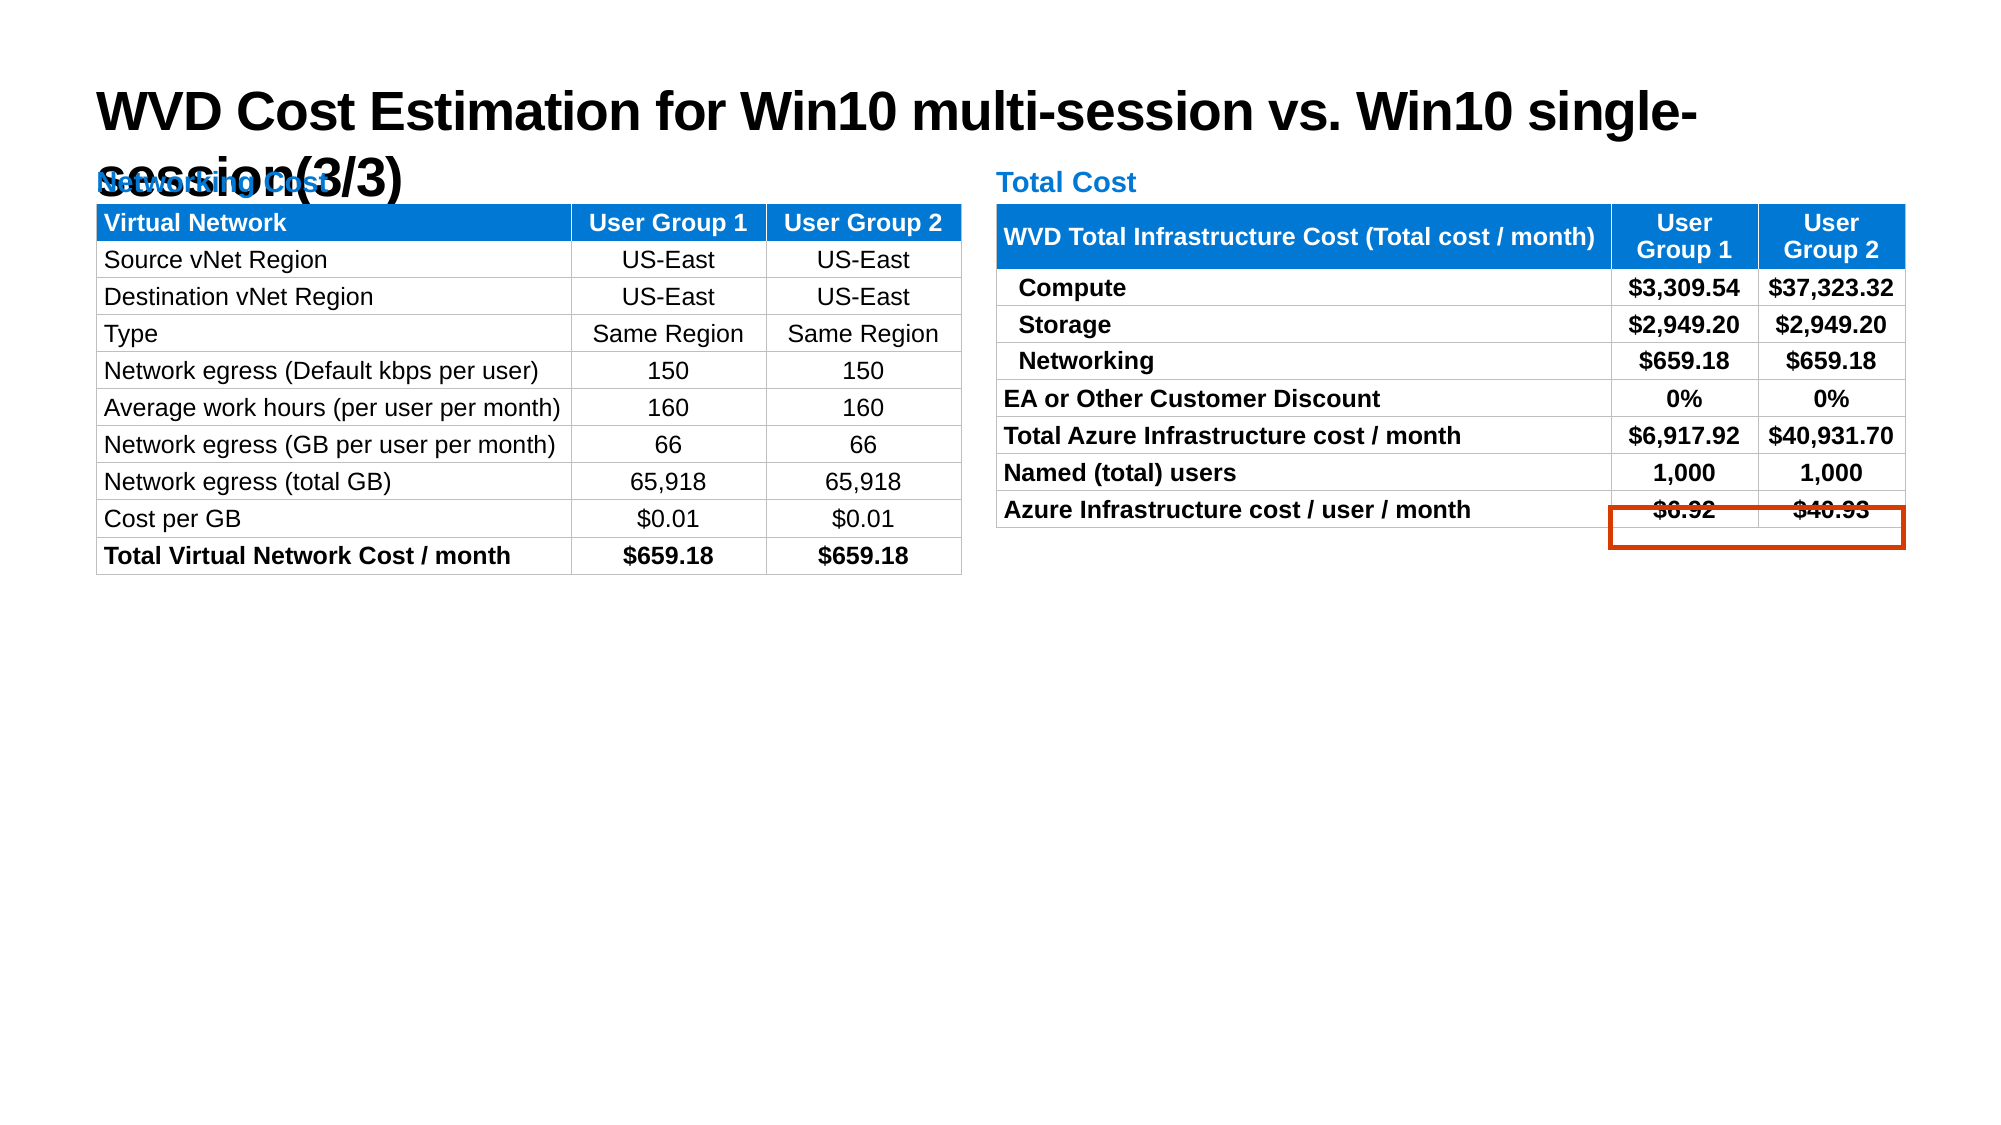

# WVD Cost Estimation for Win10 multi-session vs. Win10 single-session(3/3)
Networking Cost
Total Cost
| Virtual Network | User Group 1 | User Group 2 |
| --- | --- | --- |
| Source vNet Region | US-East | US-East |
| Destination vNet Region | US-East | US-East |
| Type | Same Region | Same Region |
| Network egress (Default kbps per user) | 150 | 150 |
| Average work hours (per user per month) | 160 | 160 |
| Network egress (GB per user per month) | 66 | 66 |
| Network egress (total GB) | 65,918 | 65,918 |
| Cost per GB | $0.01 | $0.01 |
| Total Virtual Network Cost / month | $659.18 | $659.18 |
| WVD Total Infrastructure Cost (Total cost / month) | User Group 1 | User Group 2 |
| --- | --- | --- |
| Compute | $3,309.54 | $37,323.32 |
| Storage | $2,949.20 | $2,949.20 |
| Networking | $659.18 | $659.18 |
| EA or Other Customer Discount | 0% | 0% |
| Total Azure Infrastructure cost / month | $6,917.92 | $40,931.70 |
| Named (total) users | 1,000 | 1,000 |
| Azure Infrastructure cost / user / month | $6.92 | $40.93 |